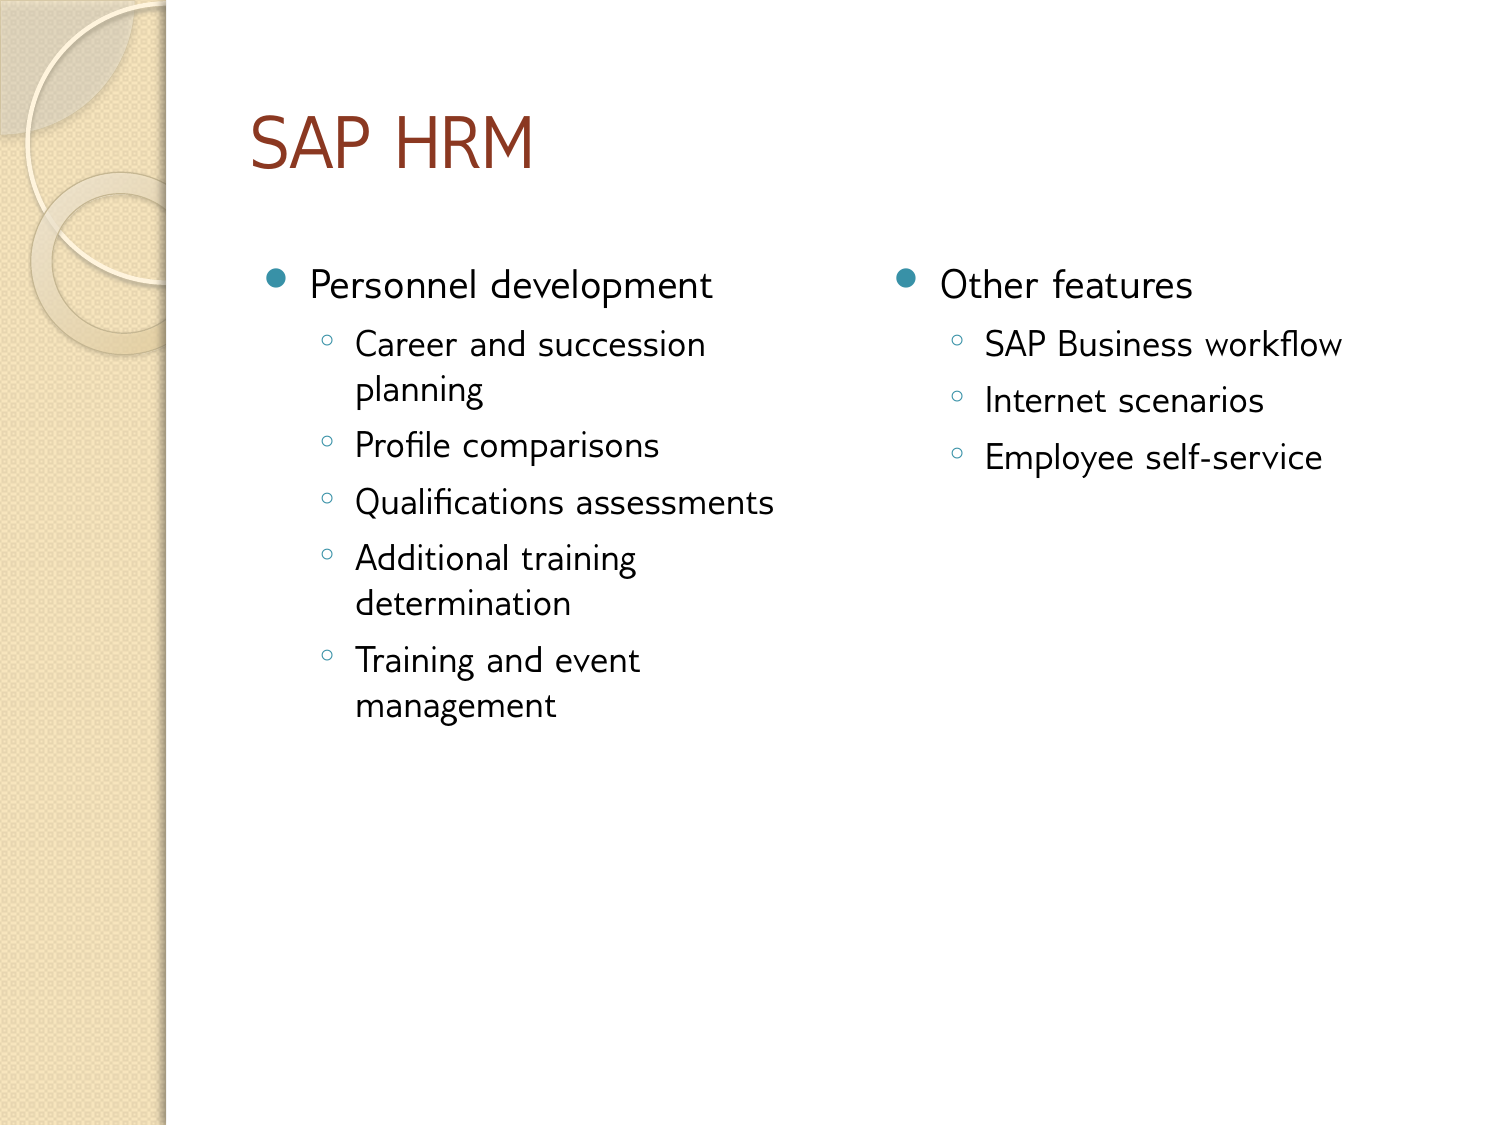

# SAP HRM
Personnel development
Career and succession planning
Profile comparisons
Qualifications assessments
Additional training determination
Training and event management
Other features
SAP Business workflow
Internet scenarios
Employee self-service